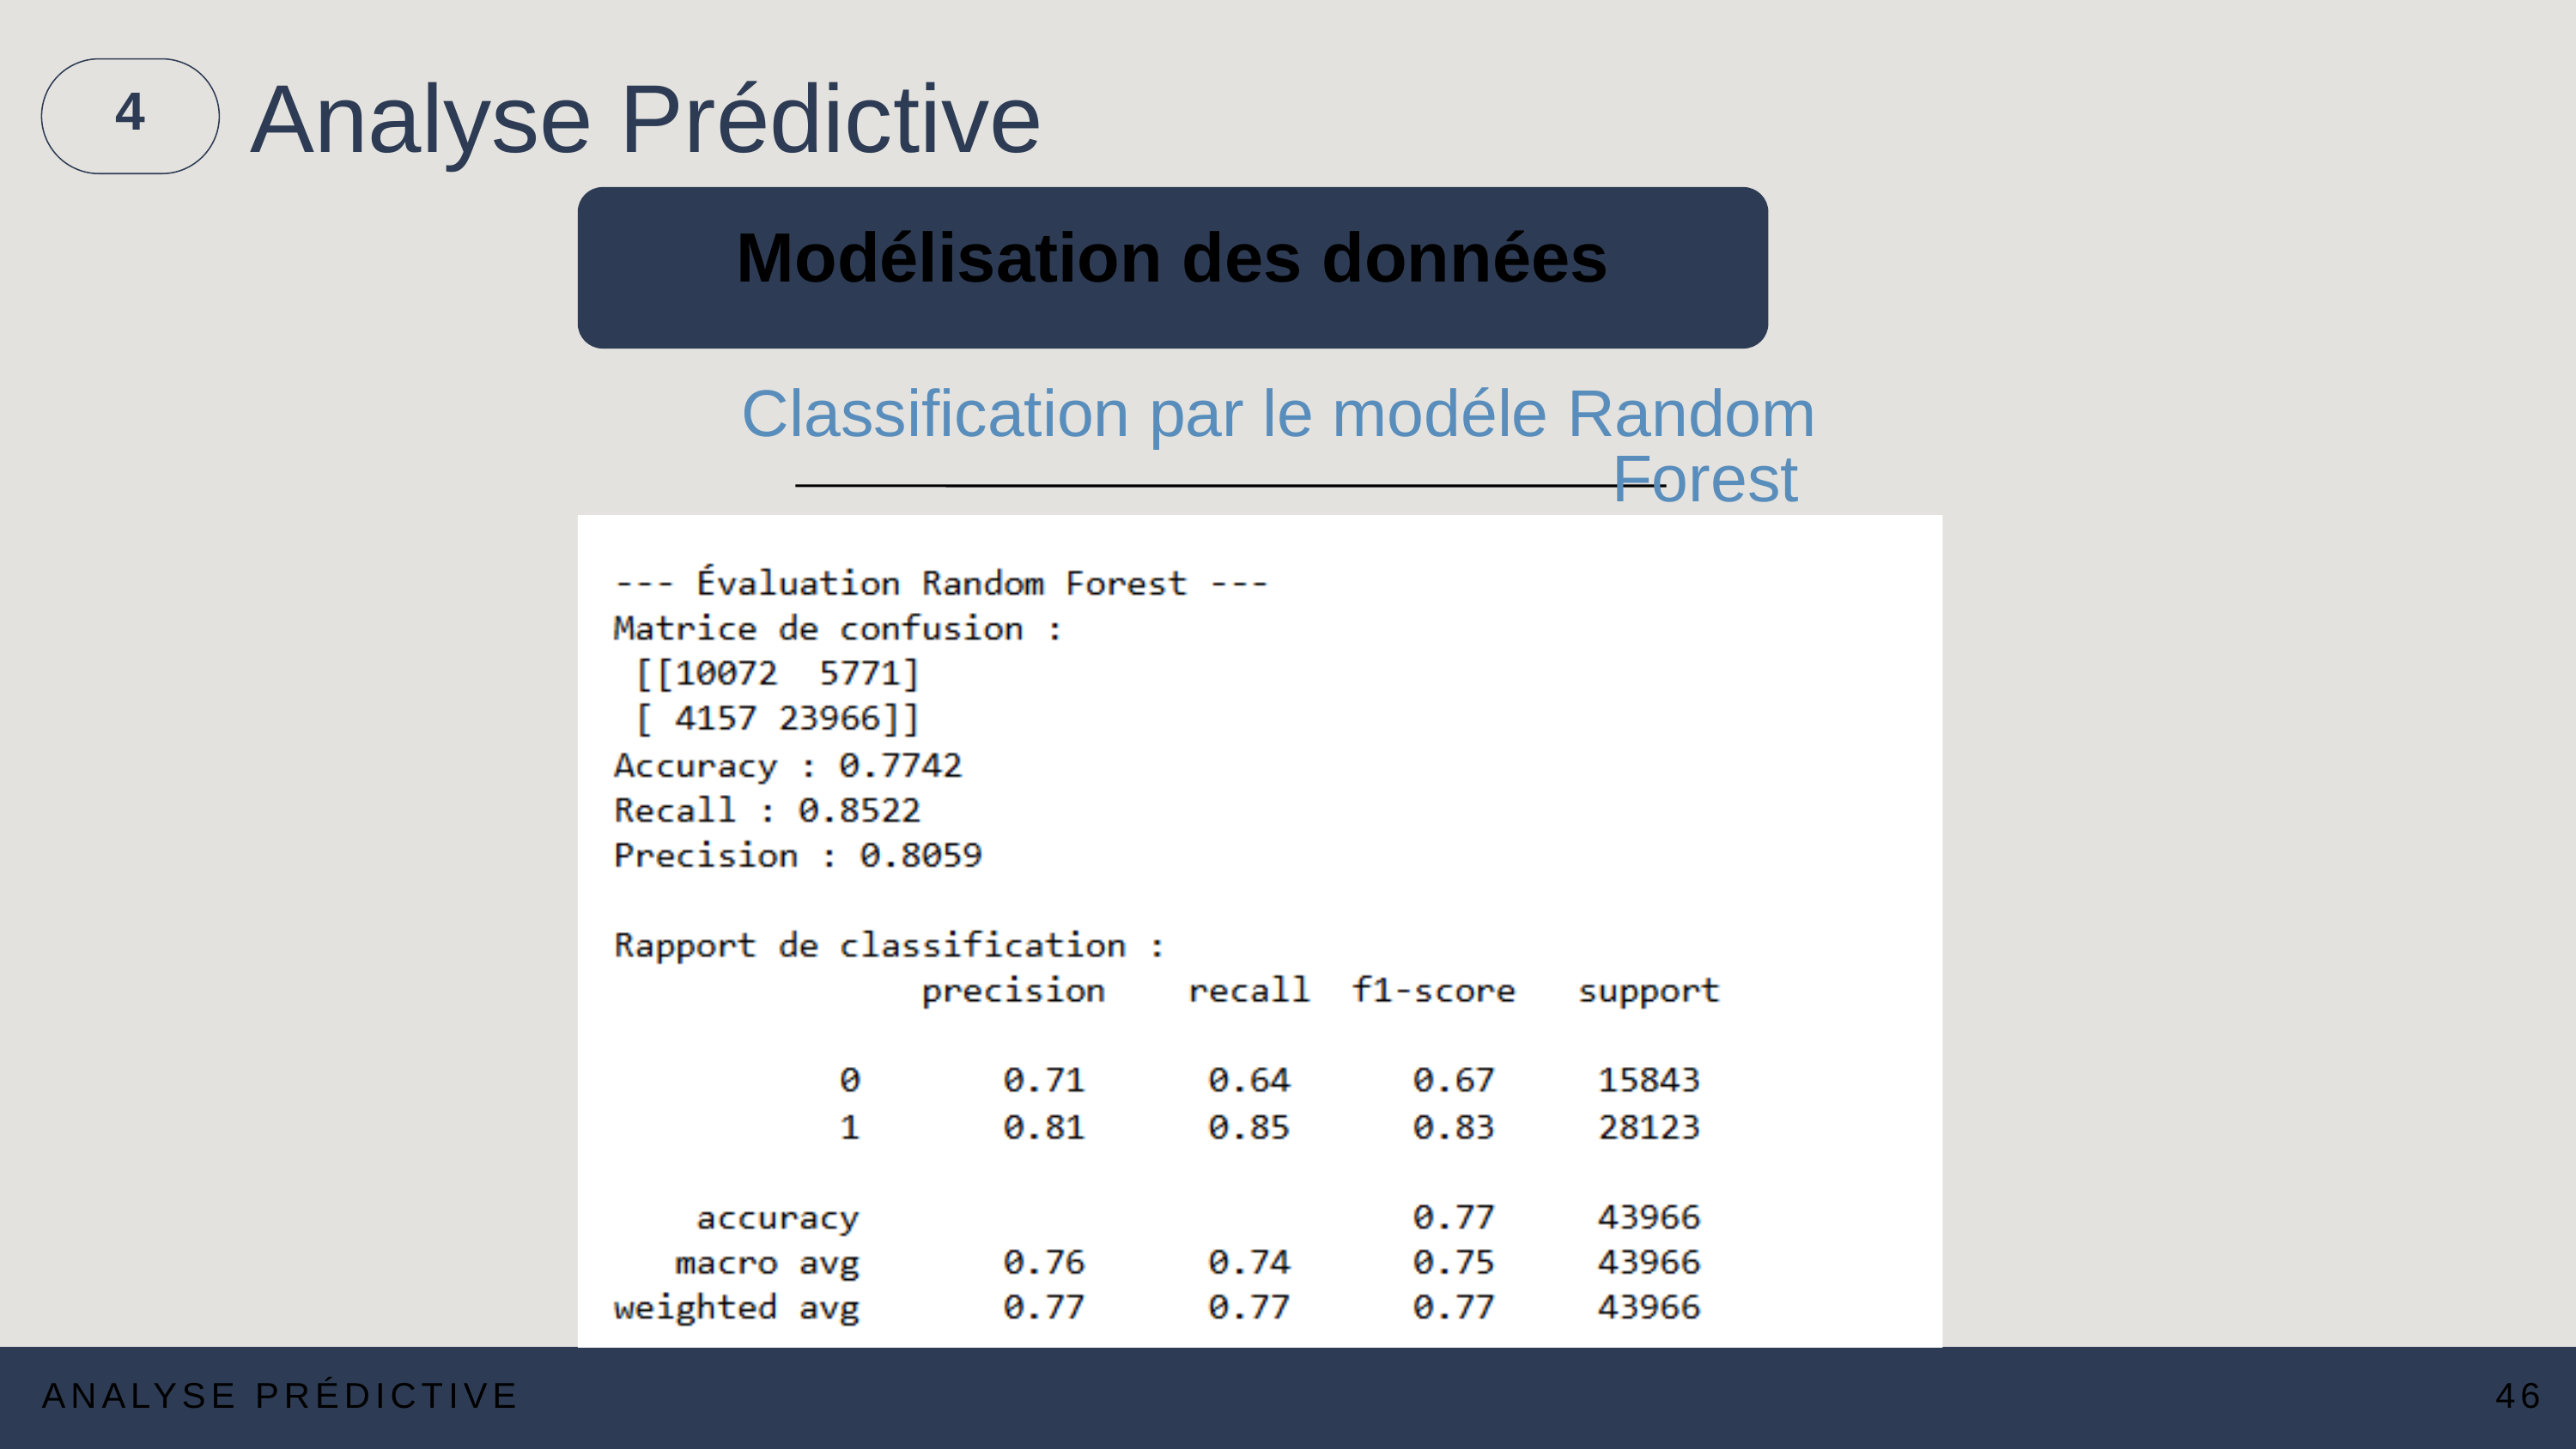

4
Analyse Prédictive

Modélisation des données
Classification par le modéle Random Forest

ANALYSE PRÉDICTIVE
46